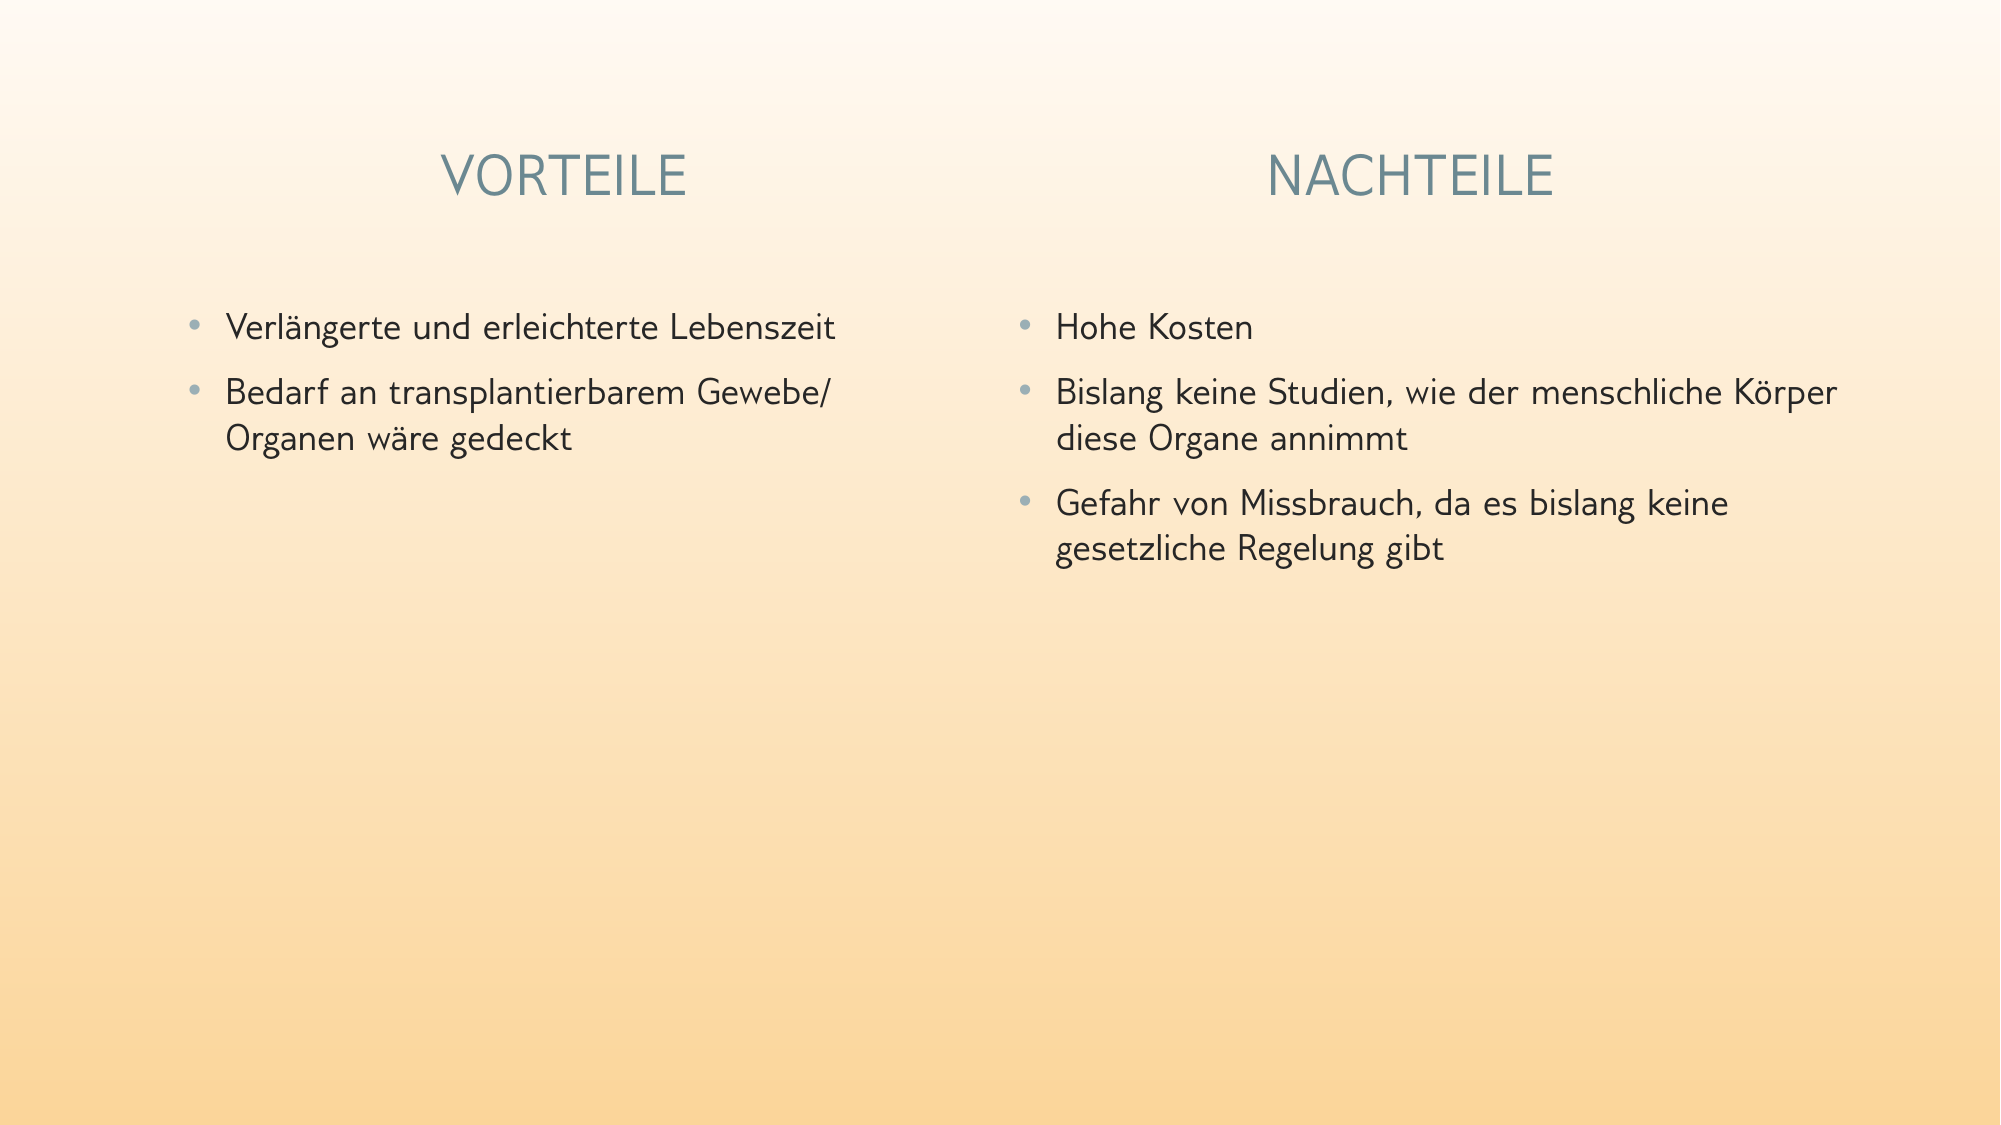

Nachteile
Vorteile
Verlängerte und erleichterte Lebenszeit
Bedarf an transplantierbarem Gewebe/ Organen wäre gedeckt

Hohe Kosten
Bislang keine Studien, wie der menschliche Körper diese Organe annimmt
Gefahr von Missbrauch, da es bislang keine gesetzliche Regelung gibt